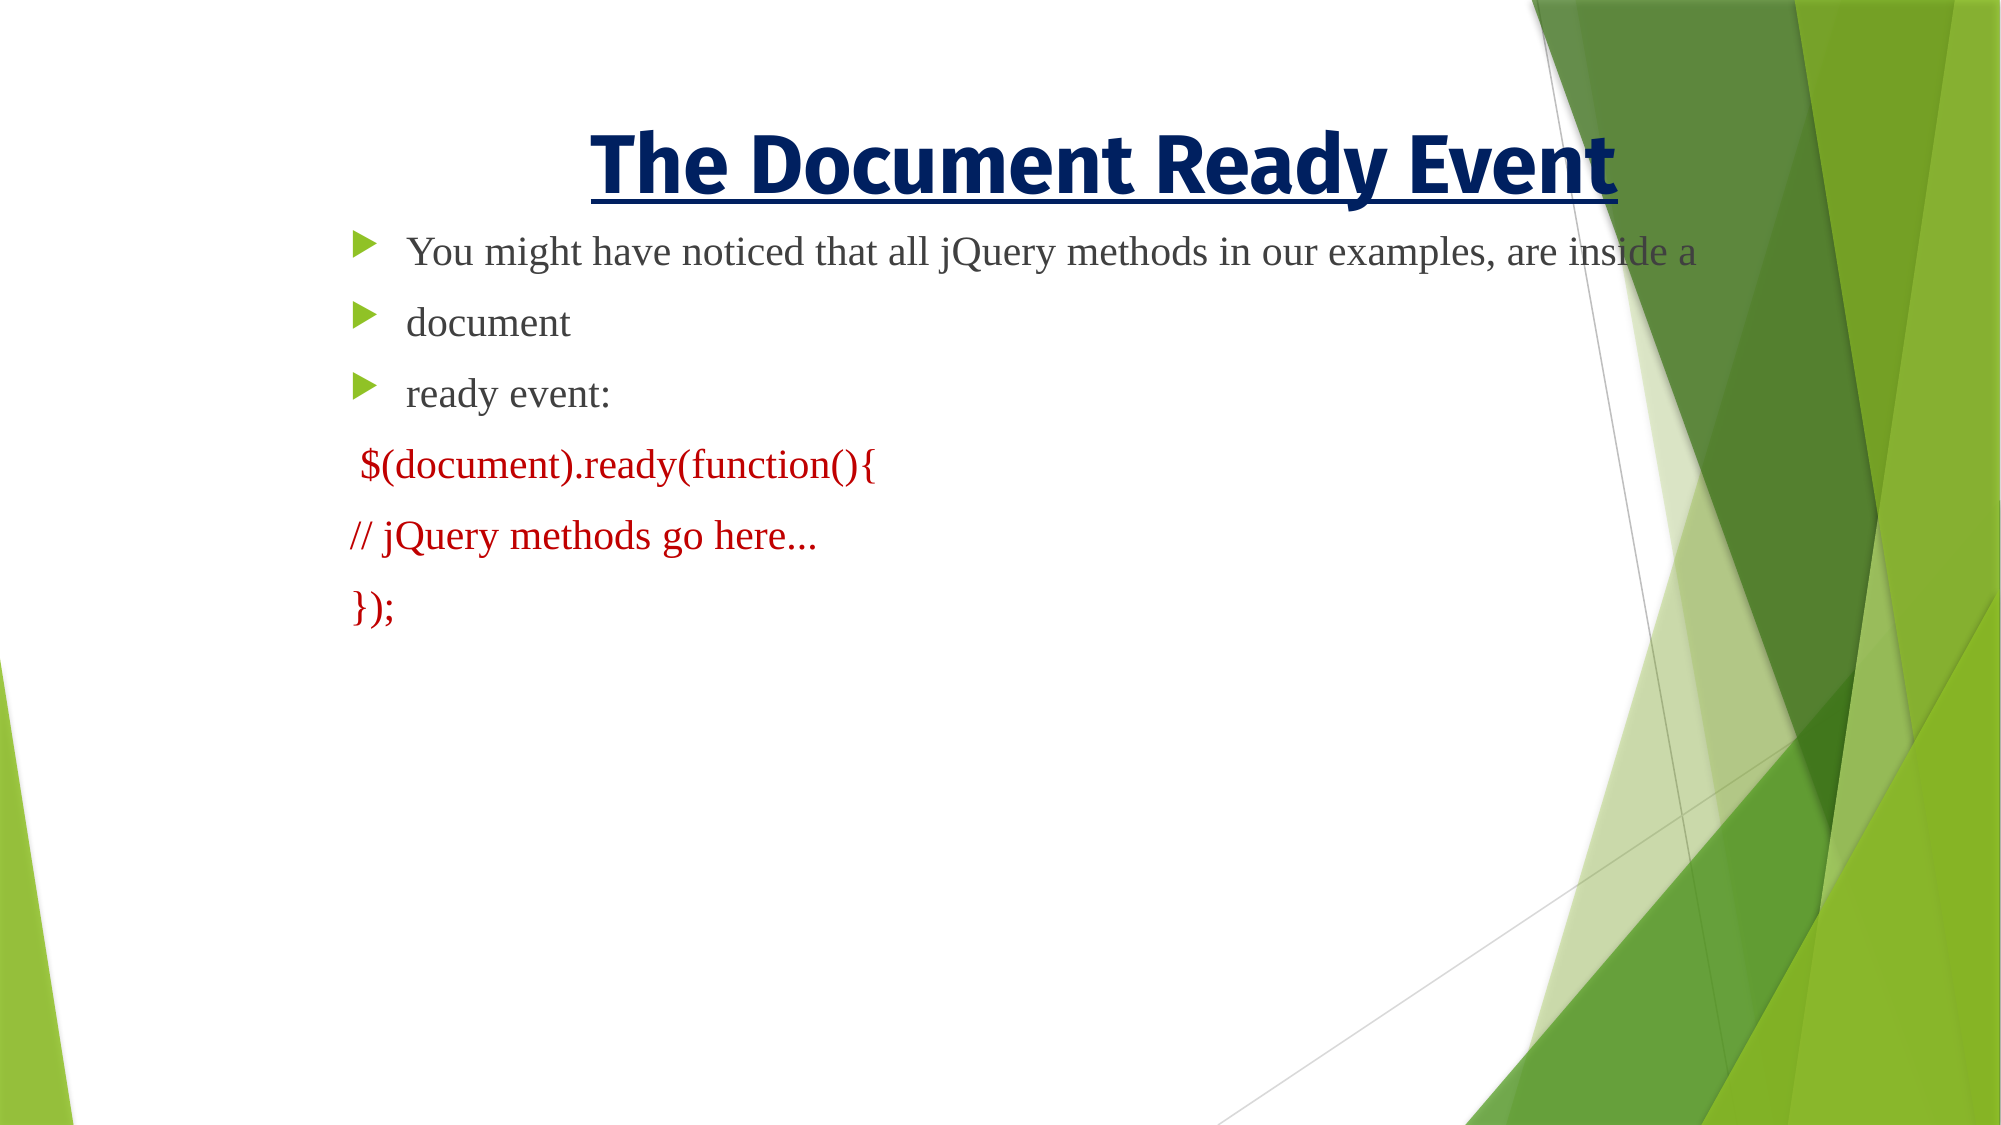

# The Document Ready Event
You might have noticed that all jQuery methods in our examples, are inside a
document
ready event:
 $(document).ready(function(){
// jQuery methods go here...
});